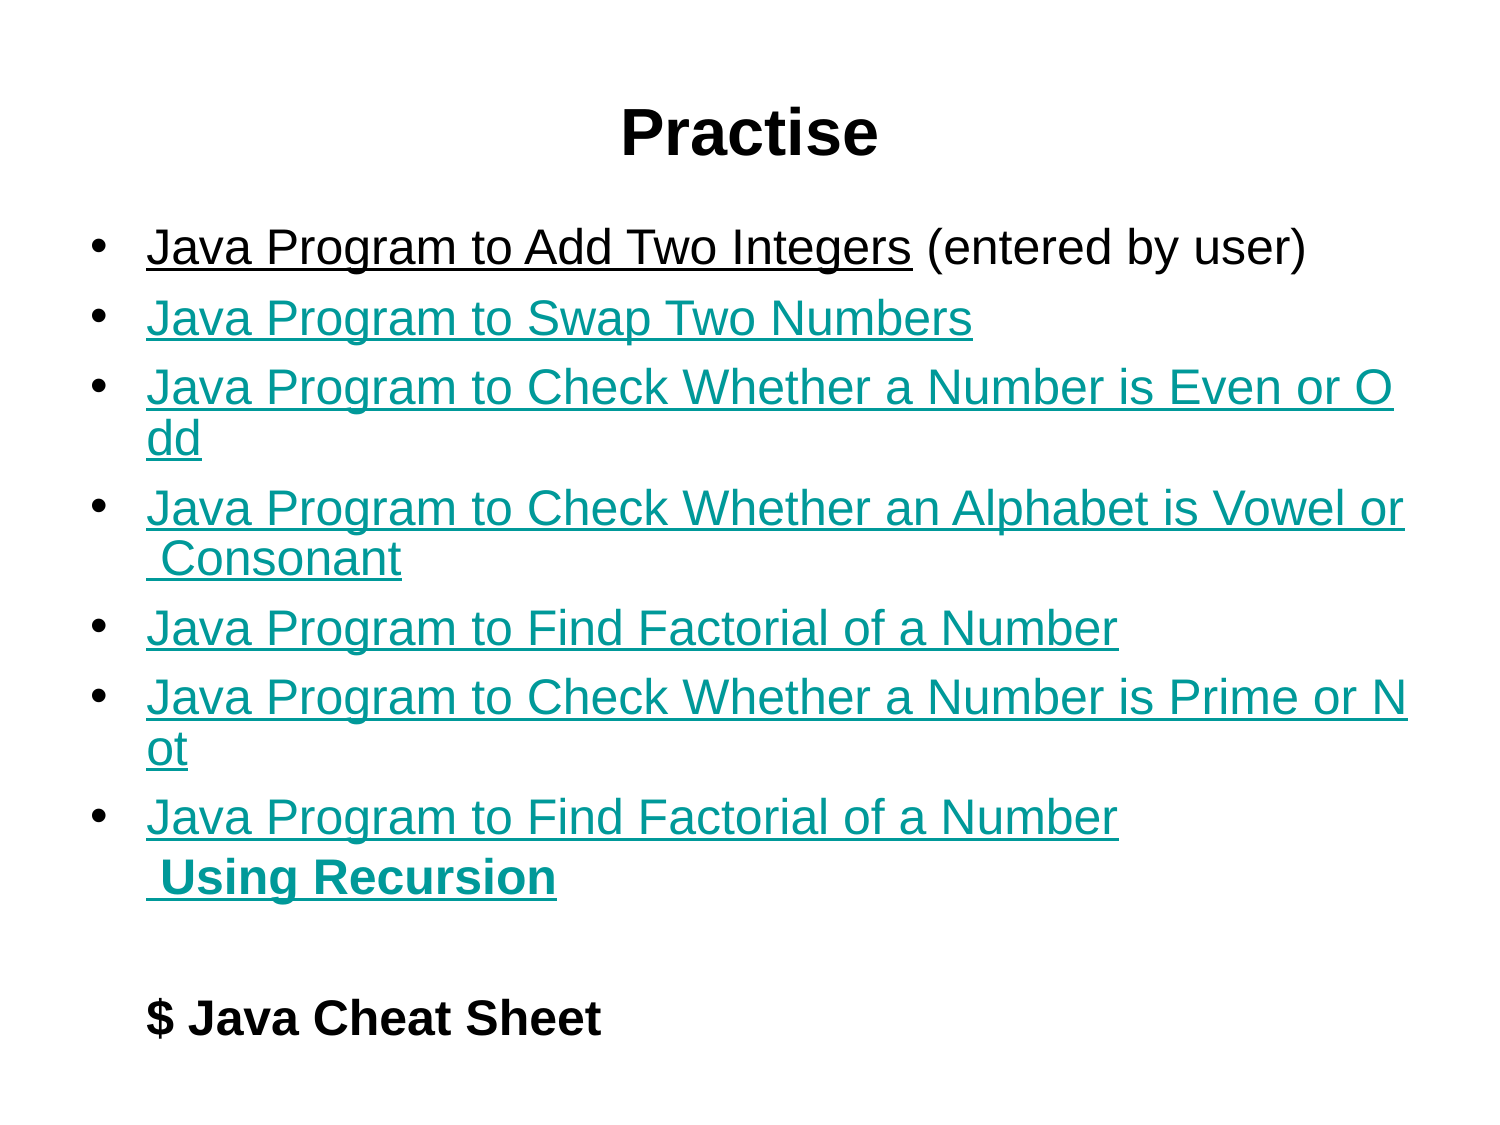

# Practise
Java Program to Add Two Integers (entered by user)
Java Program to Swap Two Numbers
Java Program to Check Whether a Number is Even or Odd
Java Program to Check Whether an Alphabet is Vowel or Consonant
Java Program to Find Factorial of a Number
Java Program to Check Whether a Number is Prime or Not
Java Program to Find Factorial of a Number Using Recursion

$ Java Cheat Sheet